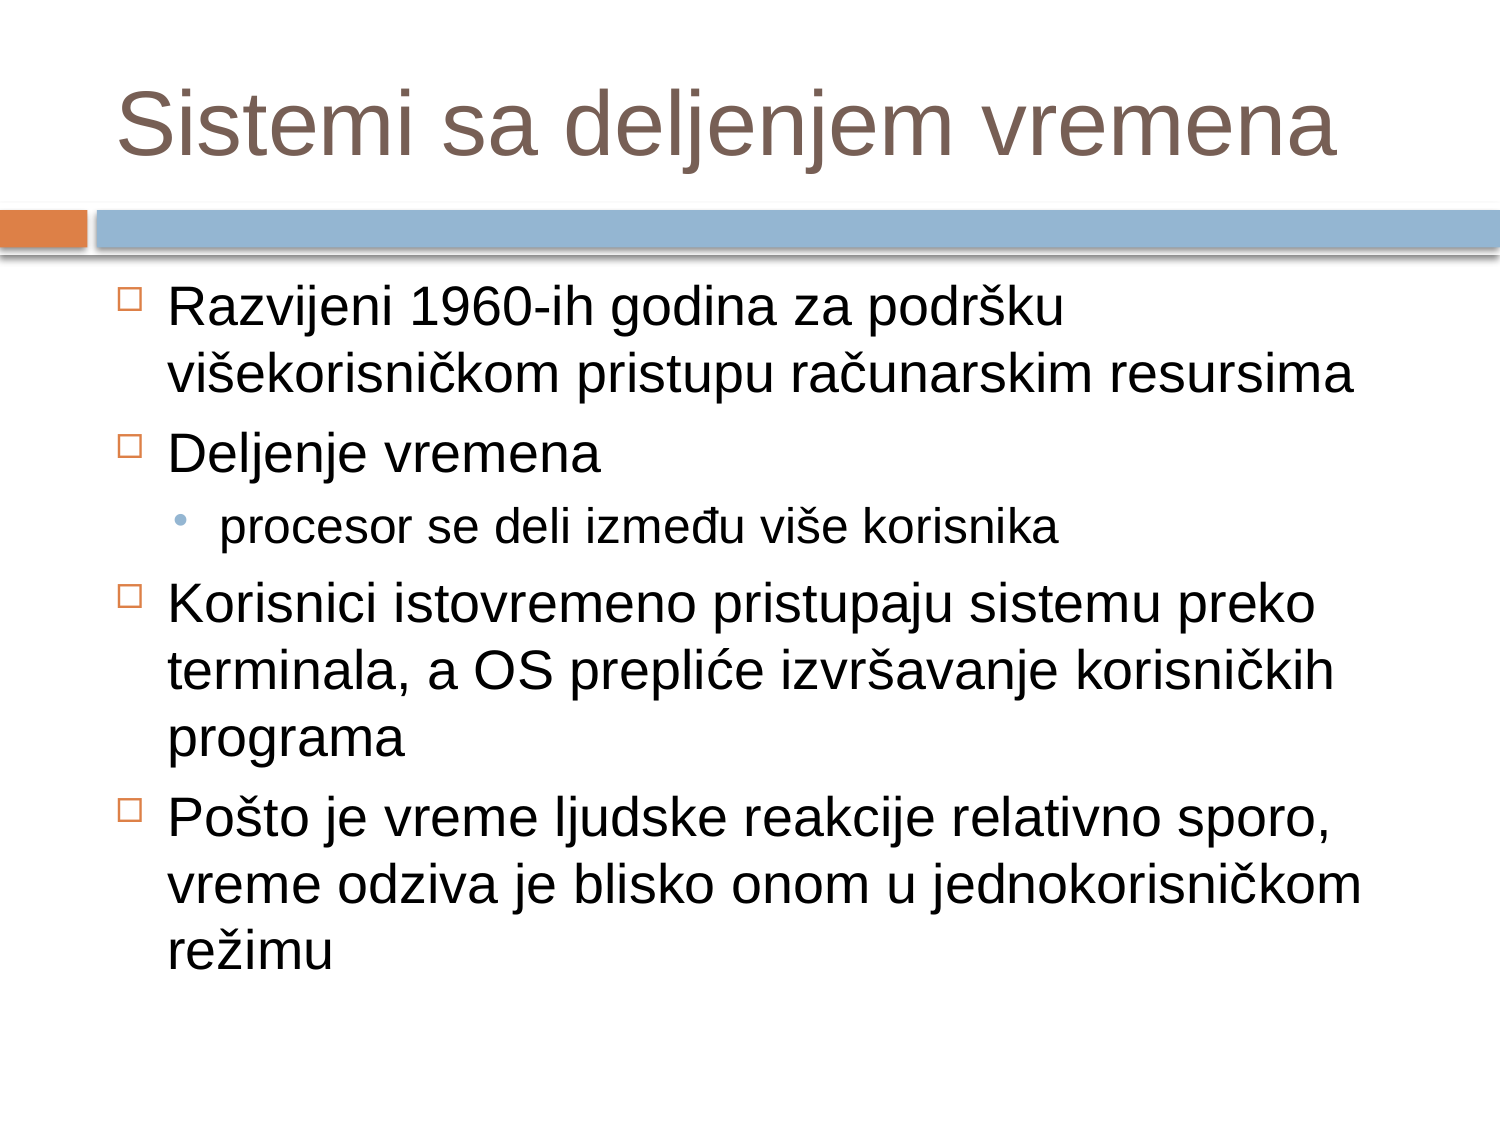

# Sistemi sa deljenjem vremena
Razvijeni 1960-ih godina za podršku višekorisničkom pristupu računarskim resursima
Deljenje vremena
procesor se deli između više korisnika
Korisnici istovremeno pristupaju sistemu preko terminala, a OS prepliće izvršavanje korisničkih programa
Pošto je vreme ljudske reakcije relativno sporo, vreme odziva je blisko onom u jednokorisničkom režimu